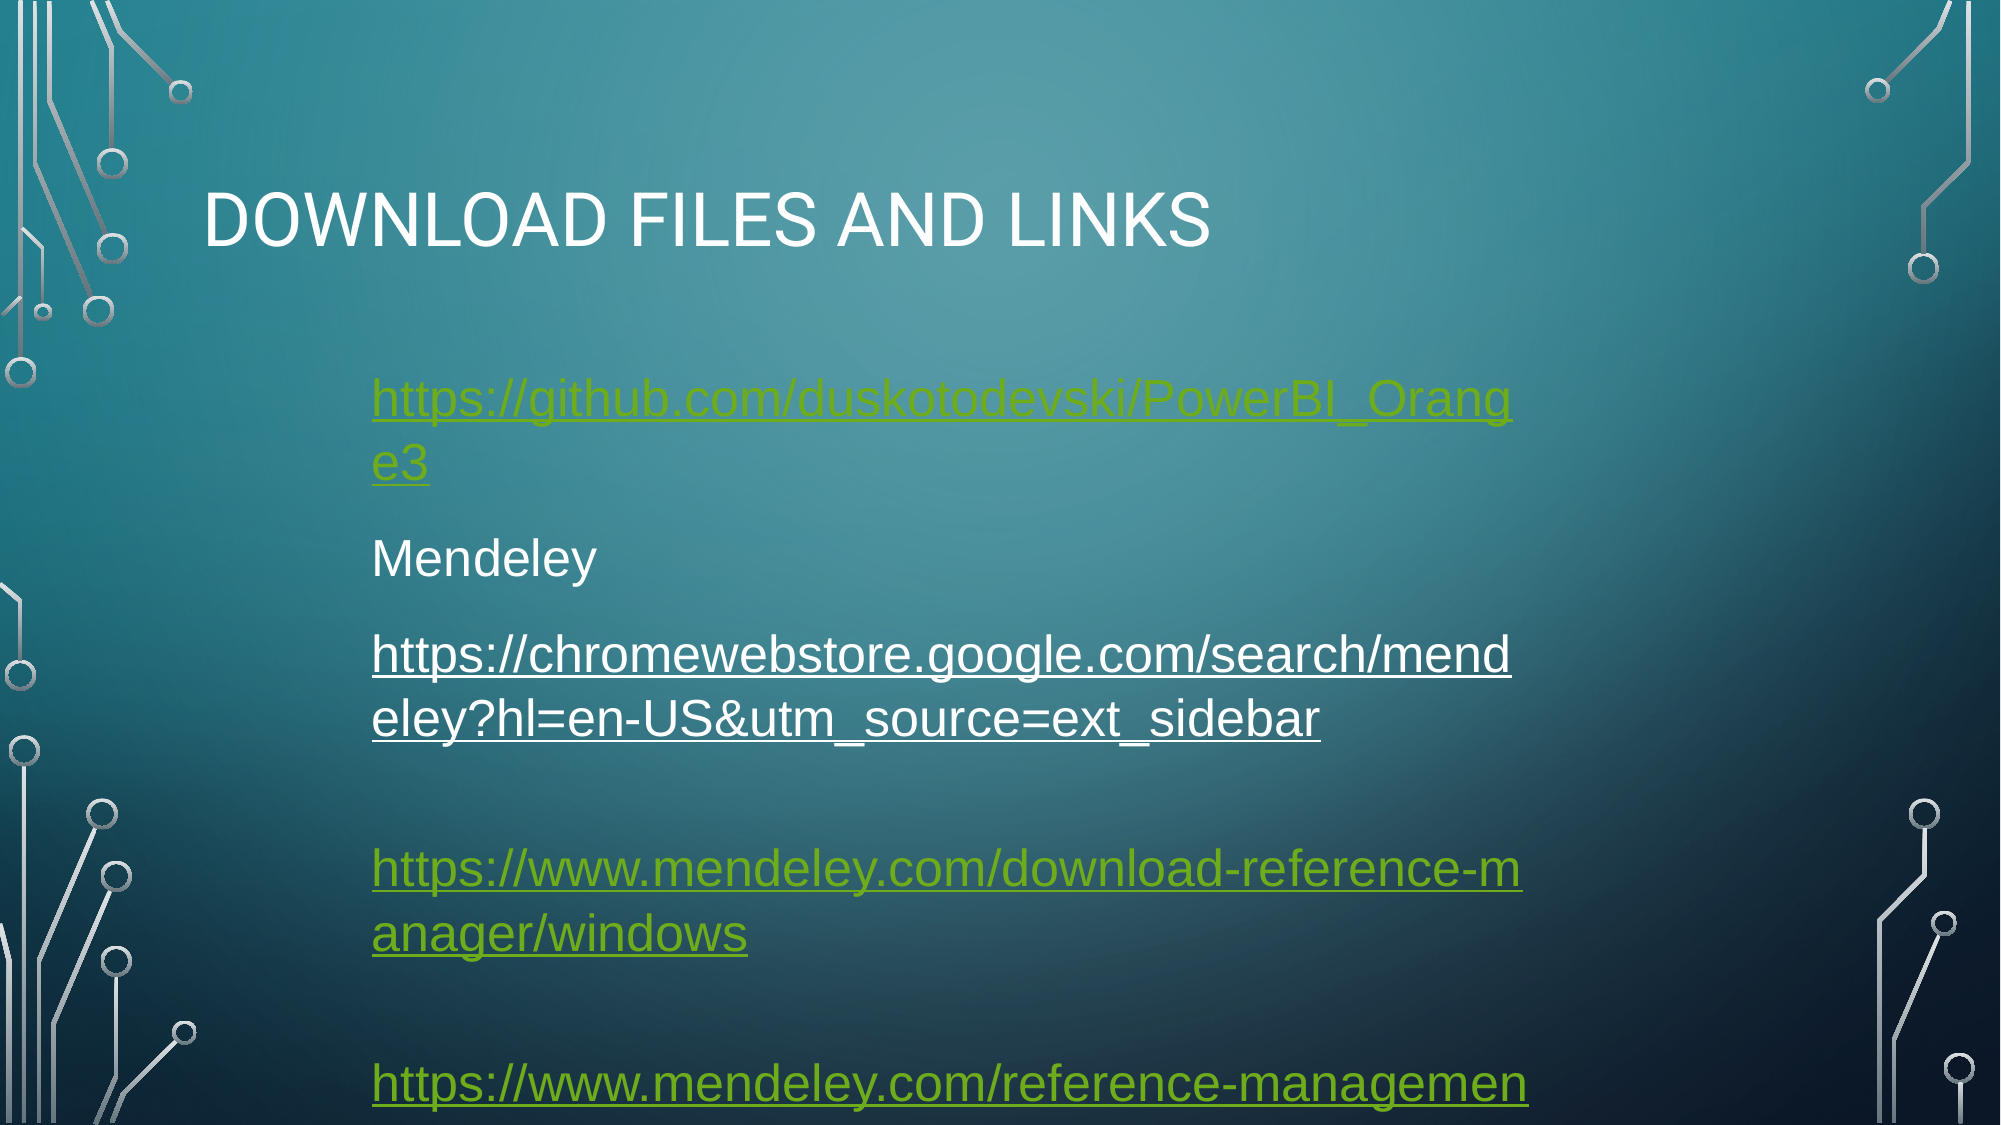

# Download files and links
https://github.com/duskotodevski/PowerBI_Orange3
Mendeley
https://chromewebstore.google.com/search/mendeley?hl=en-US&utm_source=ext_sidebar
https://www.mendeley.com/download-reference-manager/windows
https://www.mendeley.com/reference-management/mendeley-cite